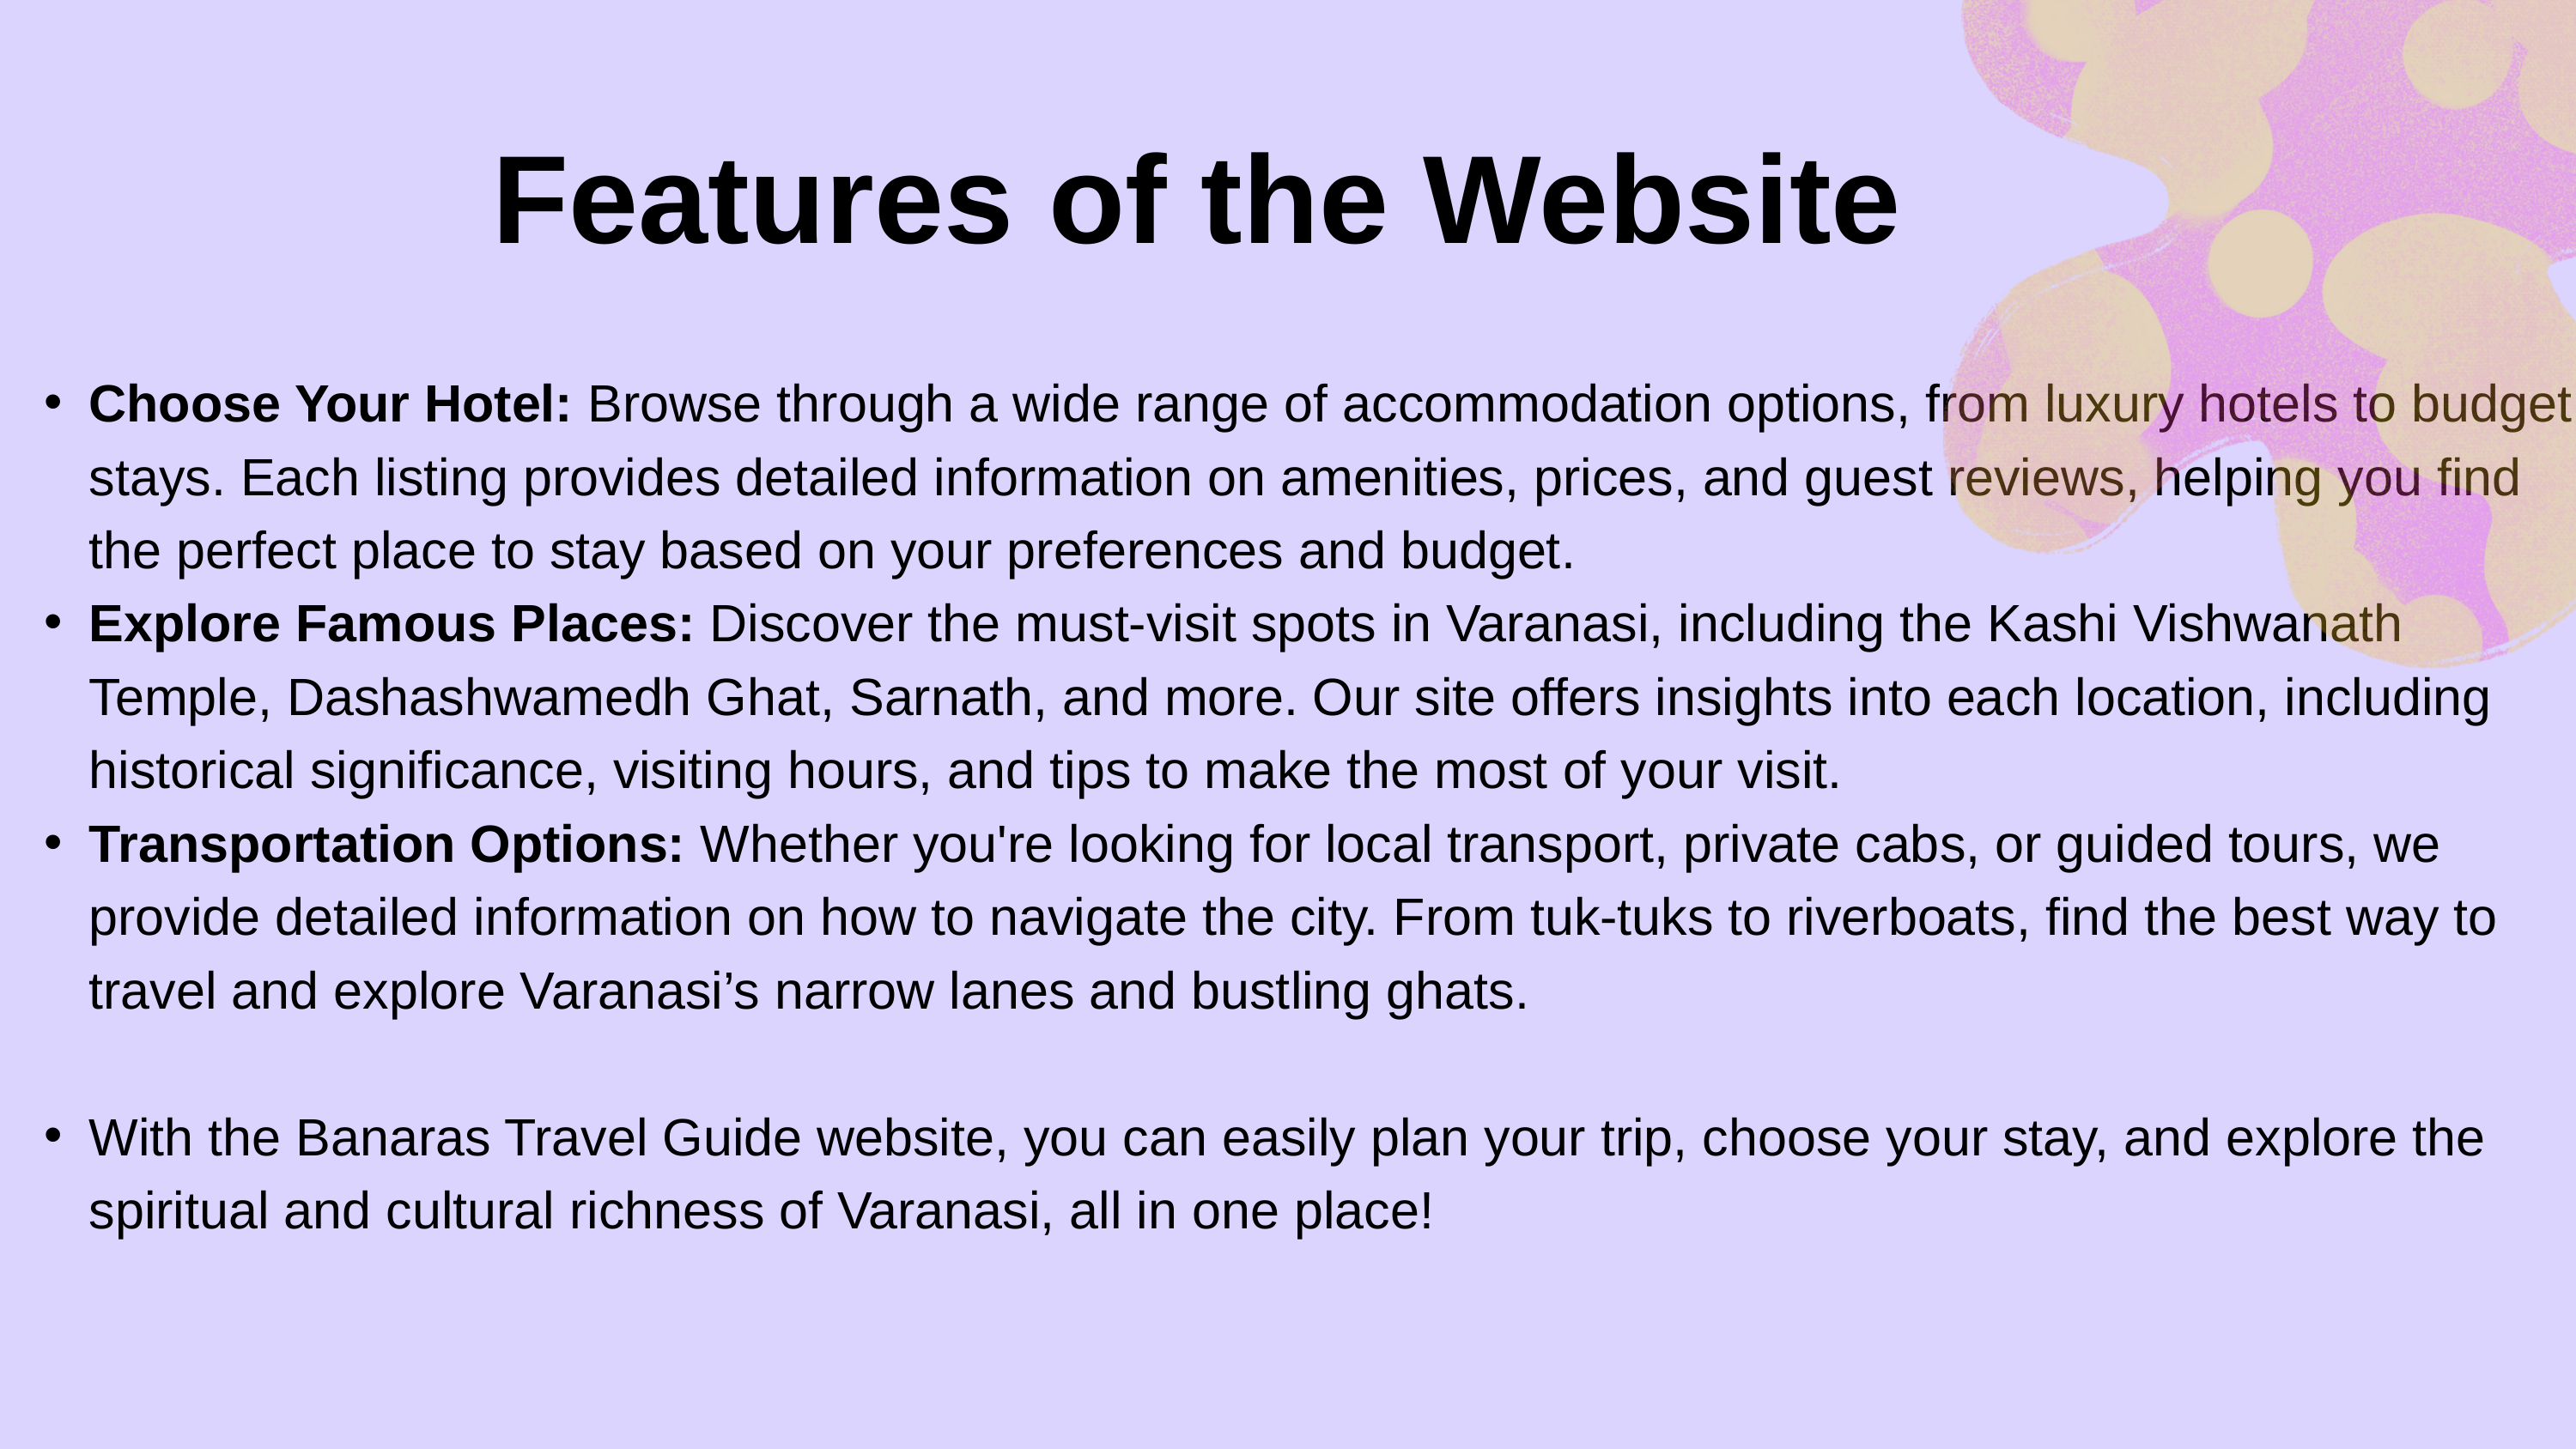

Features of the Website

Choose Your Hotel: Browse through a wide range of accommodation options, from luxury hotels to budget stays. Each listing provides detailed information on amenities, prices, and guest reviews, helping you find the perfect place to stay based on your preferences and budget.
Explore Famous Places: Discover the must-visit spots in Varanasi, including the Kashi Vishwanath Temple, Dashashwamedh Ghat, Sarnath, and more. Our site offers insights into each location, including historical significance, visiting hours, and tips to make the most of your visit.
Transportation Options: Whether you're looking for local transport, private cabs, or guided tours, we provide detailed information on how to navigate the city. From tuk-tuks to riverboats, find the best way to travel and explore Varanasi’s narrow lanes and bustling ghats.

With the Banaras Travel Guide website, you can easily plan your trip, choose your stay, and explore the spiritual and cultural richness of Varanasi, all in one place!